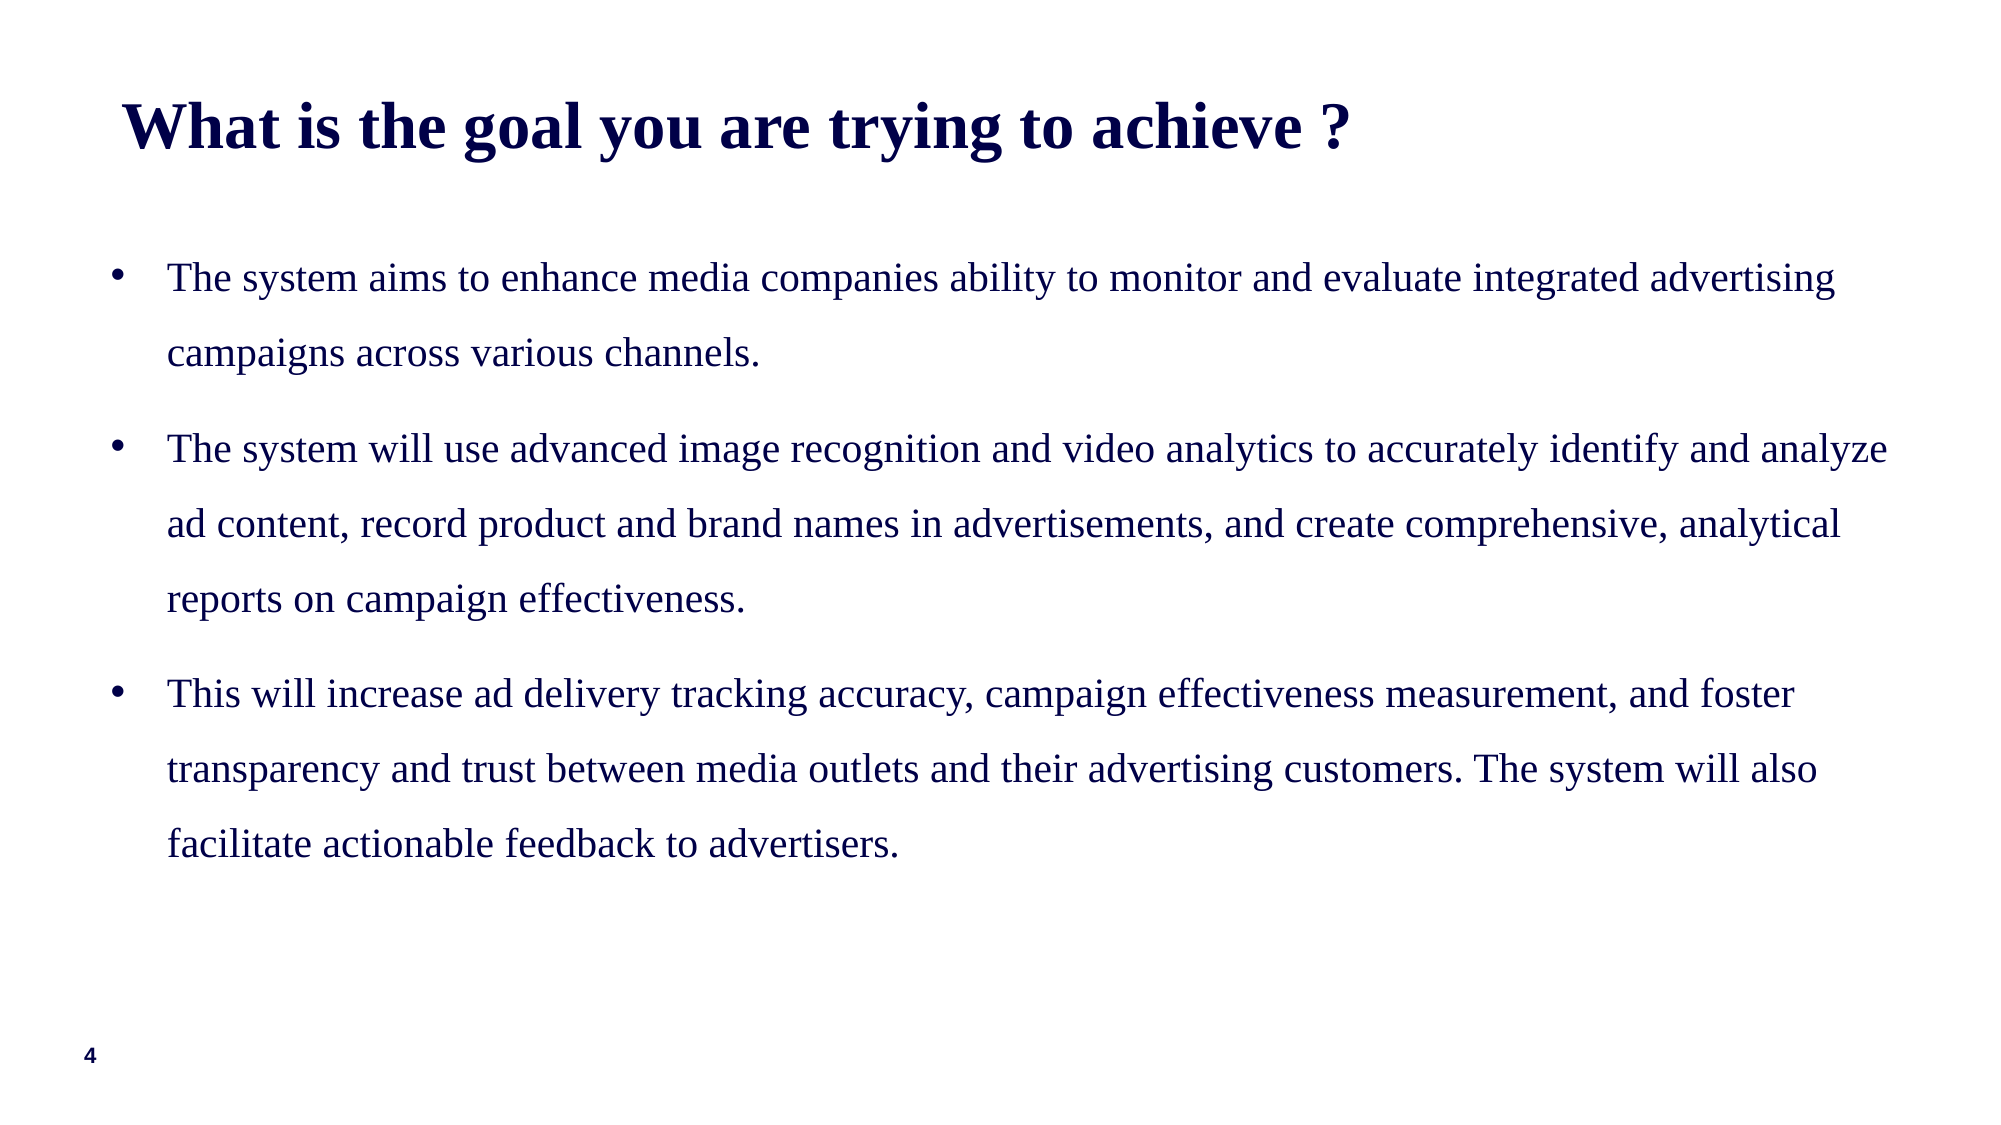

# What is the goal you are trying to achieve ?
The system aims to enhance media companies ability to monitor and evaluate integrated advertising campaigns across various channels.
The system will use advanced image recognition and video analytics to accurately identify and analyze ad content, record product and brand names in advertisements, and create comprehensive, analytical reports on campaign effectiveness.
This will increase ad delivery tracking accuracy, campaign effectiveness measurement, and foster transparency and trust between media outlets and their advertising customers. The system will also facilitate actionable feedback to advertisers.

4